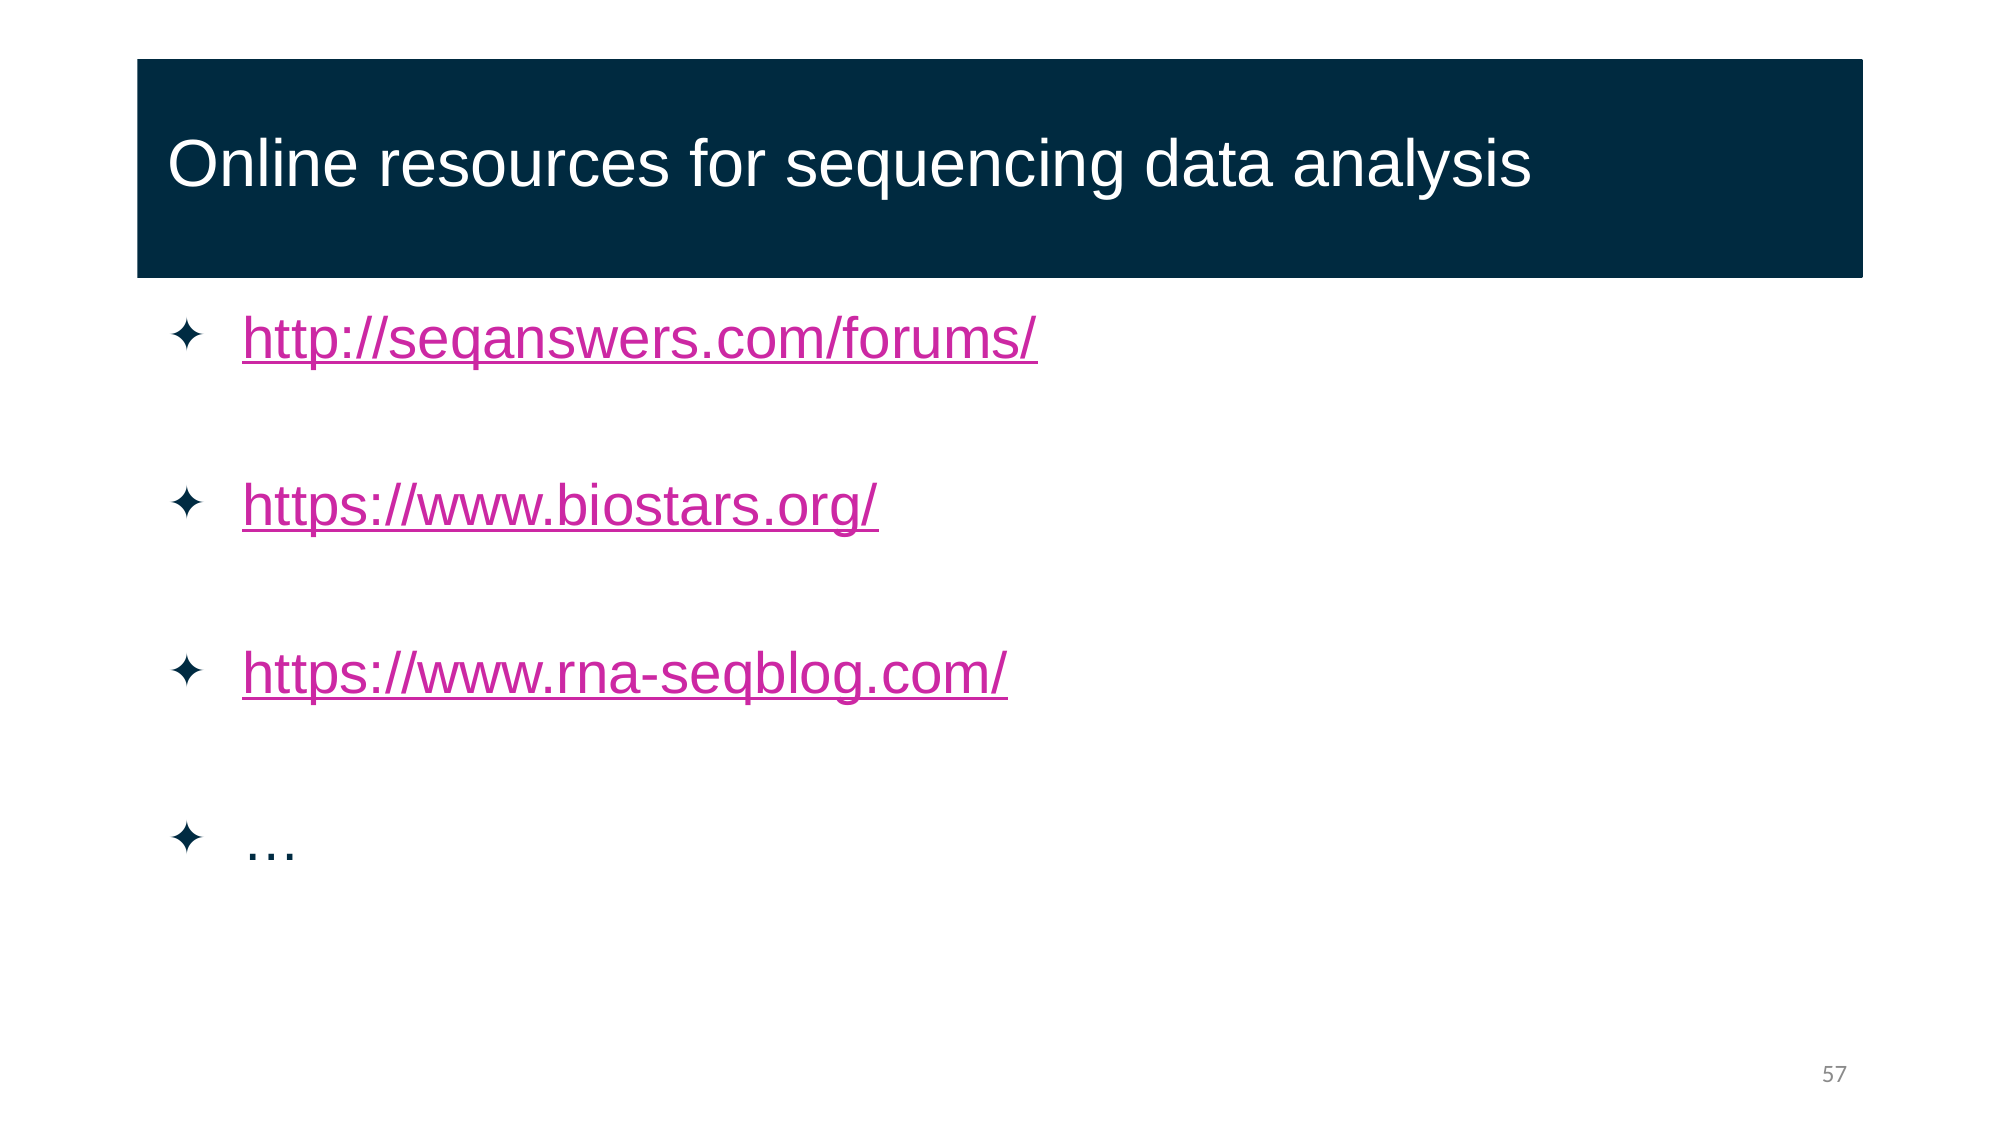

# Online resources for sequencing data analysis
http://seqanswers.com/forums/

https://www.biostars.org/

https://www.rna-seqblog.com/

…
57